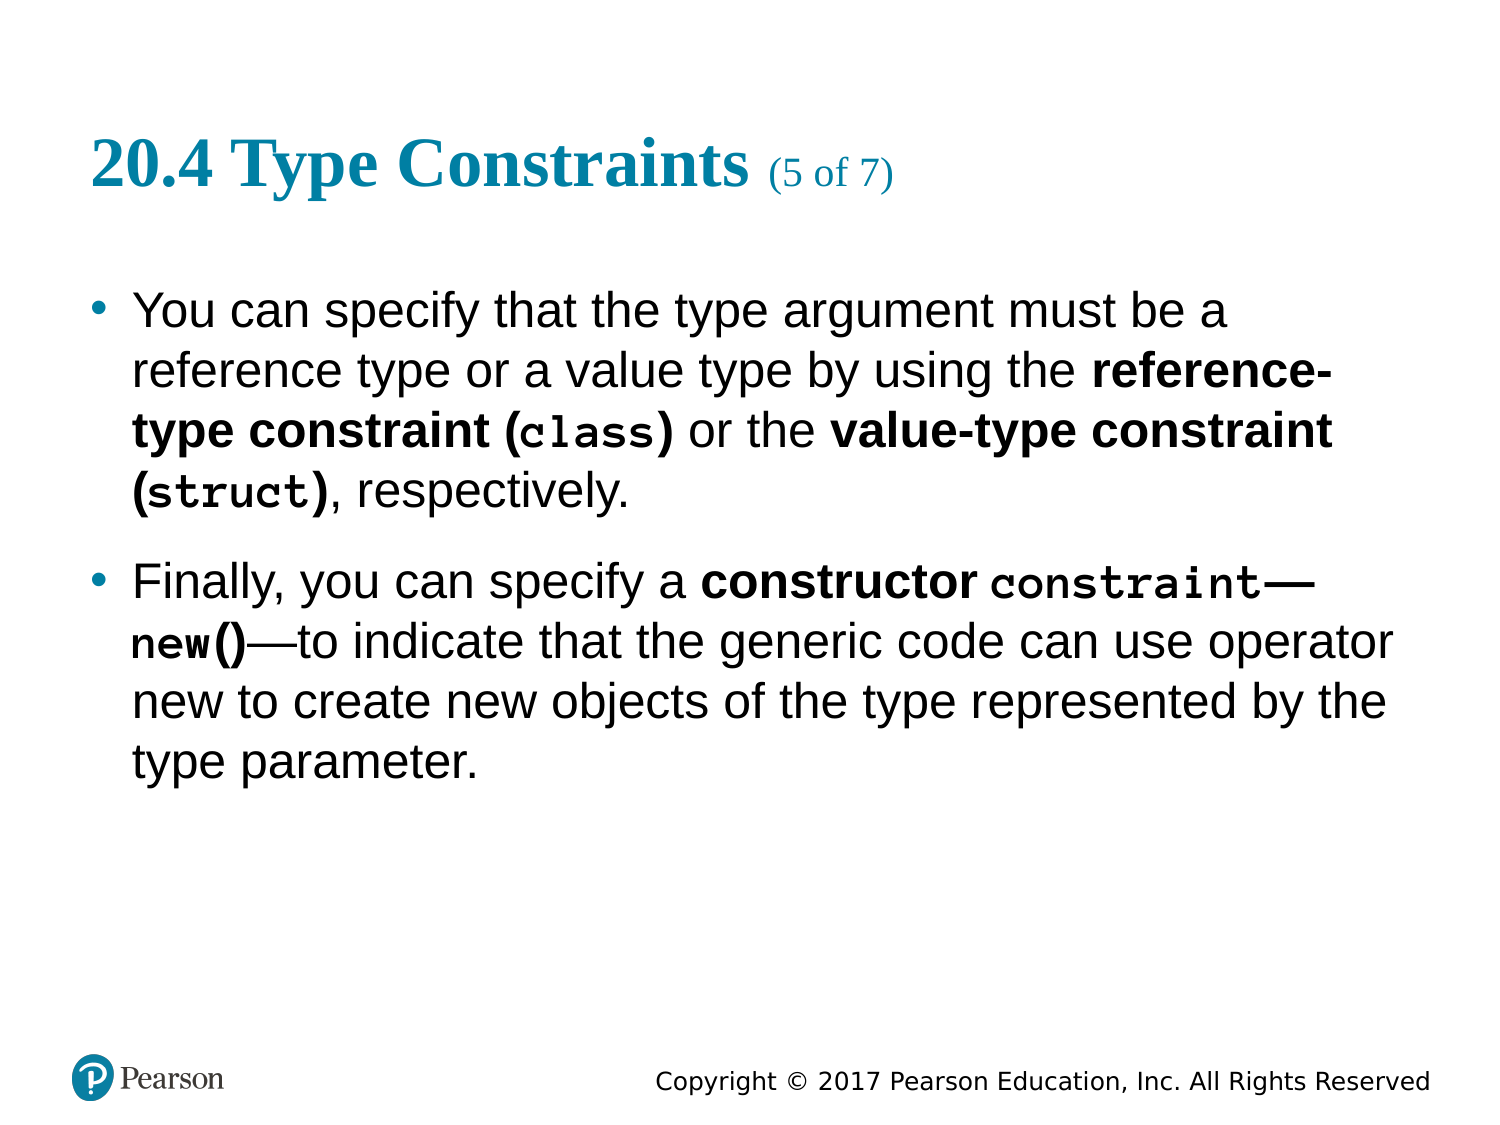

# 20.4 Type Constraints (5 of 7)
You can specify that the type argument must be a reference type or a value type by using the reference-type constraint (class) or the value-type constraint (struct), respectively.
Finally, you can specify a constructor constraint—new()—to indicate that the generic code can use operator new to create new objects of the type represented by the type parameter.